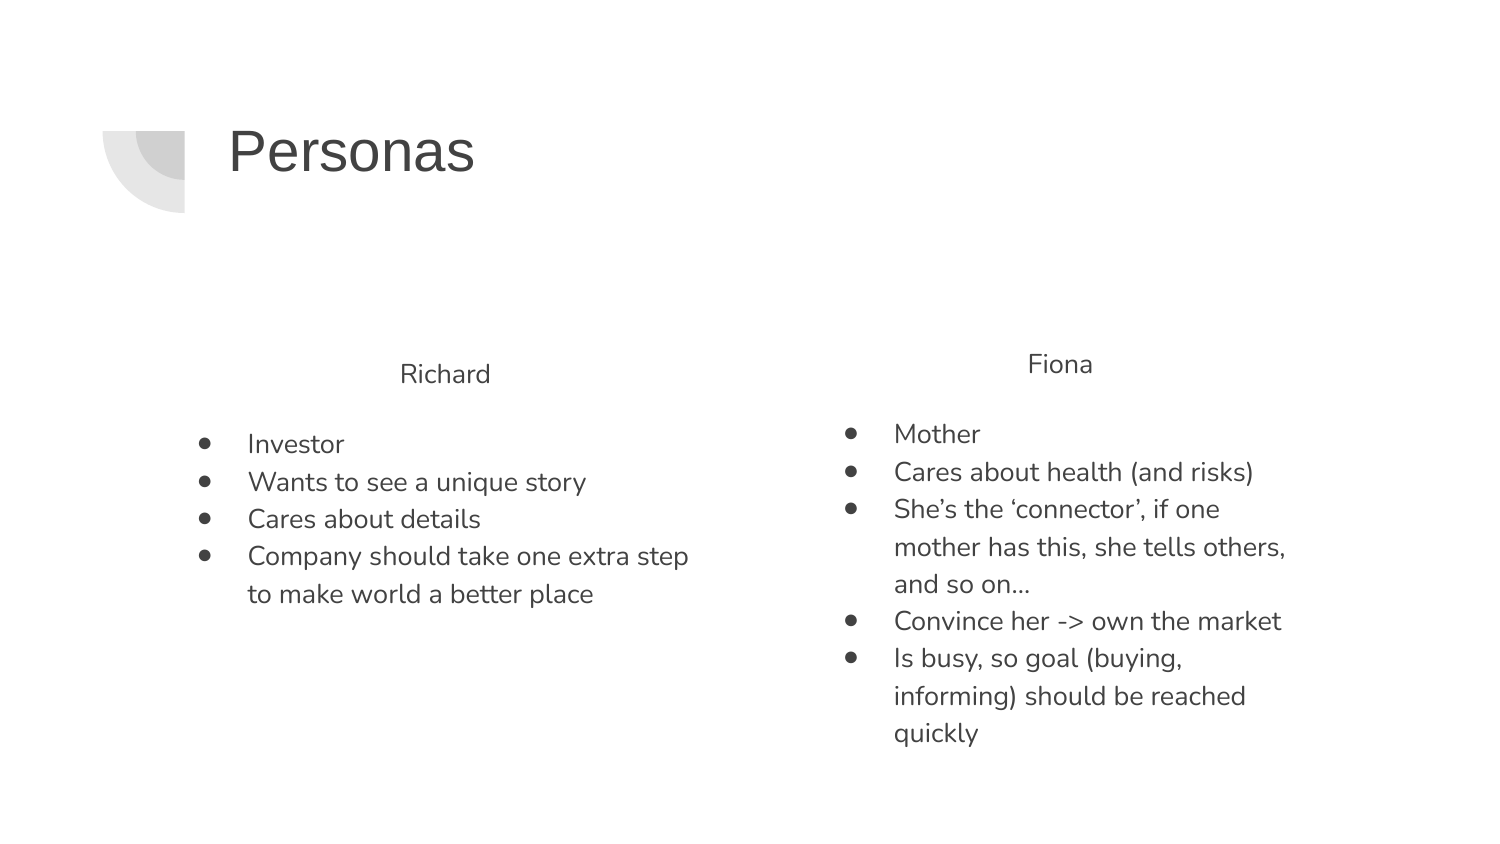

# Personas
Fiona
Mother
Cares about health (and risks)
She’s the ‘connector’, if one mother has this, she tells others, and so on...
Convince her -> own the market
Is busy, so goal (buying, informing) should be reached quickly

Richard
Investor
Wants to see a unique story
Cares about details
Company should take one extra step to make world a better place